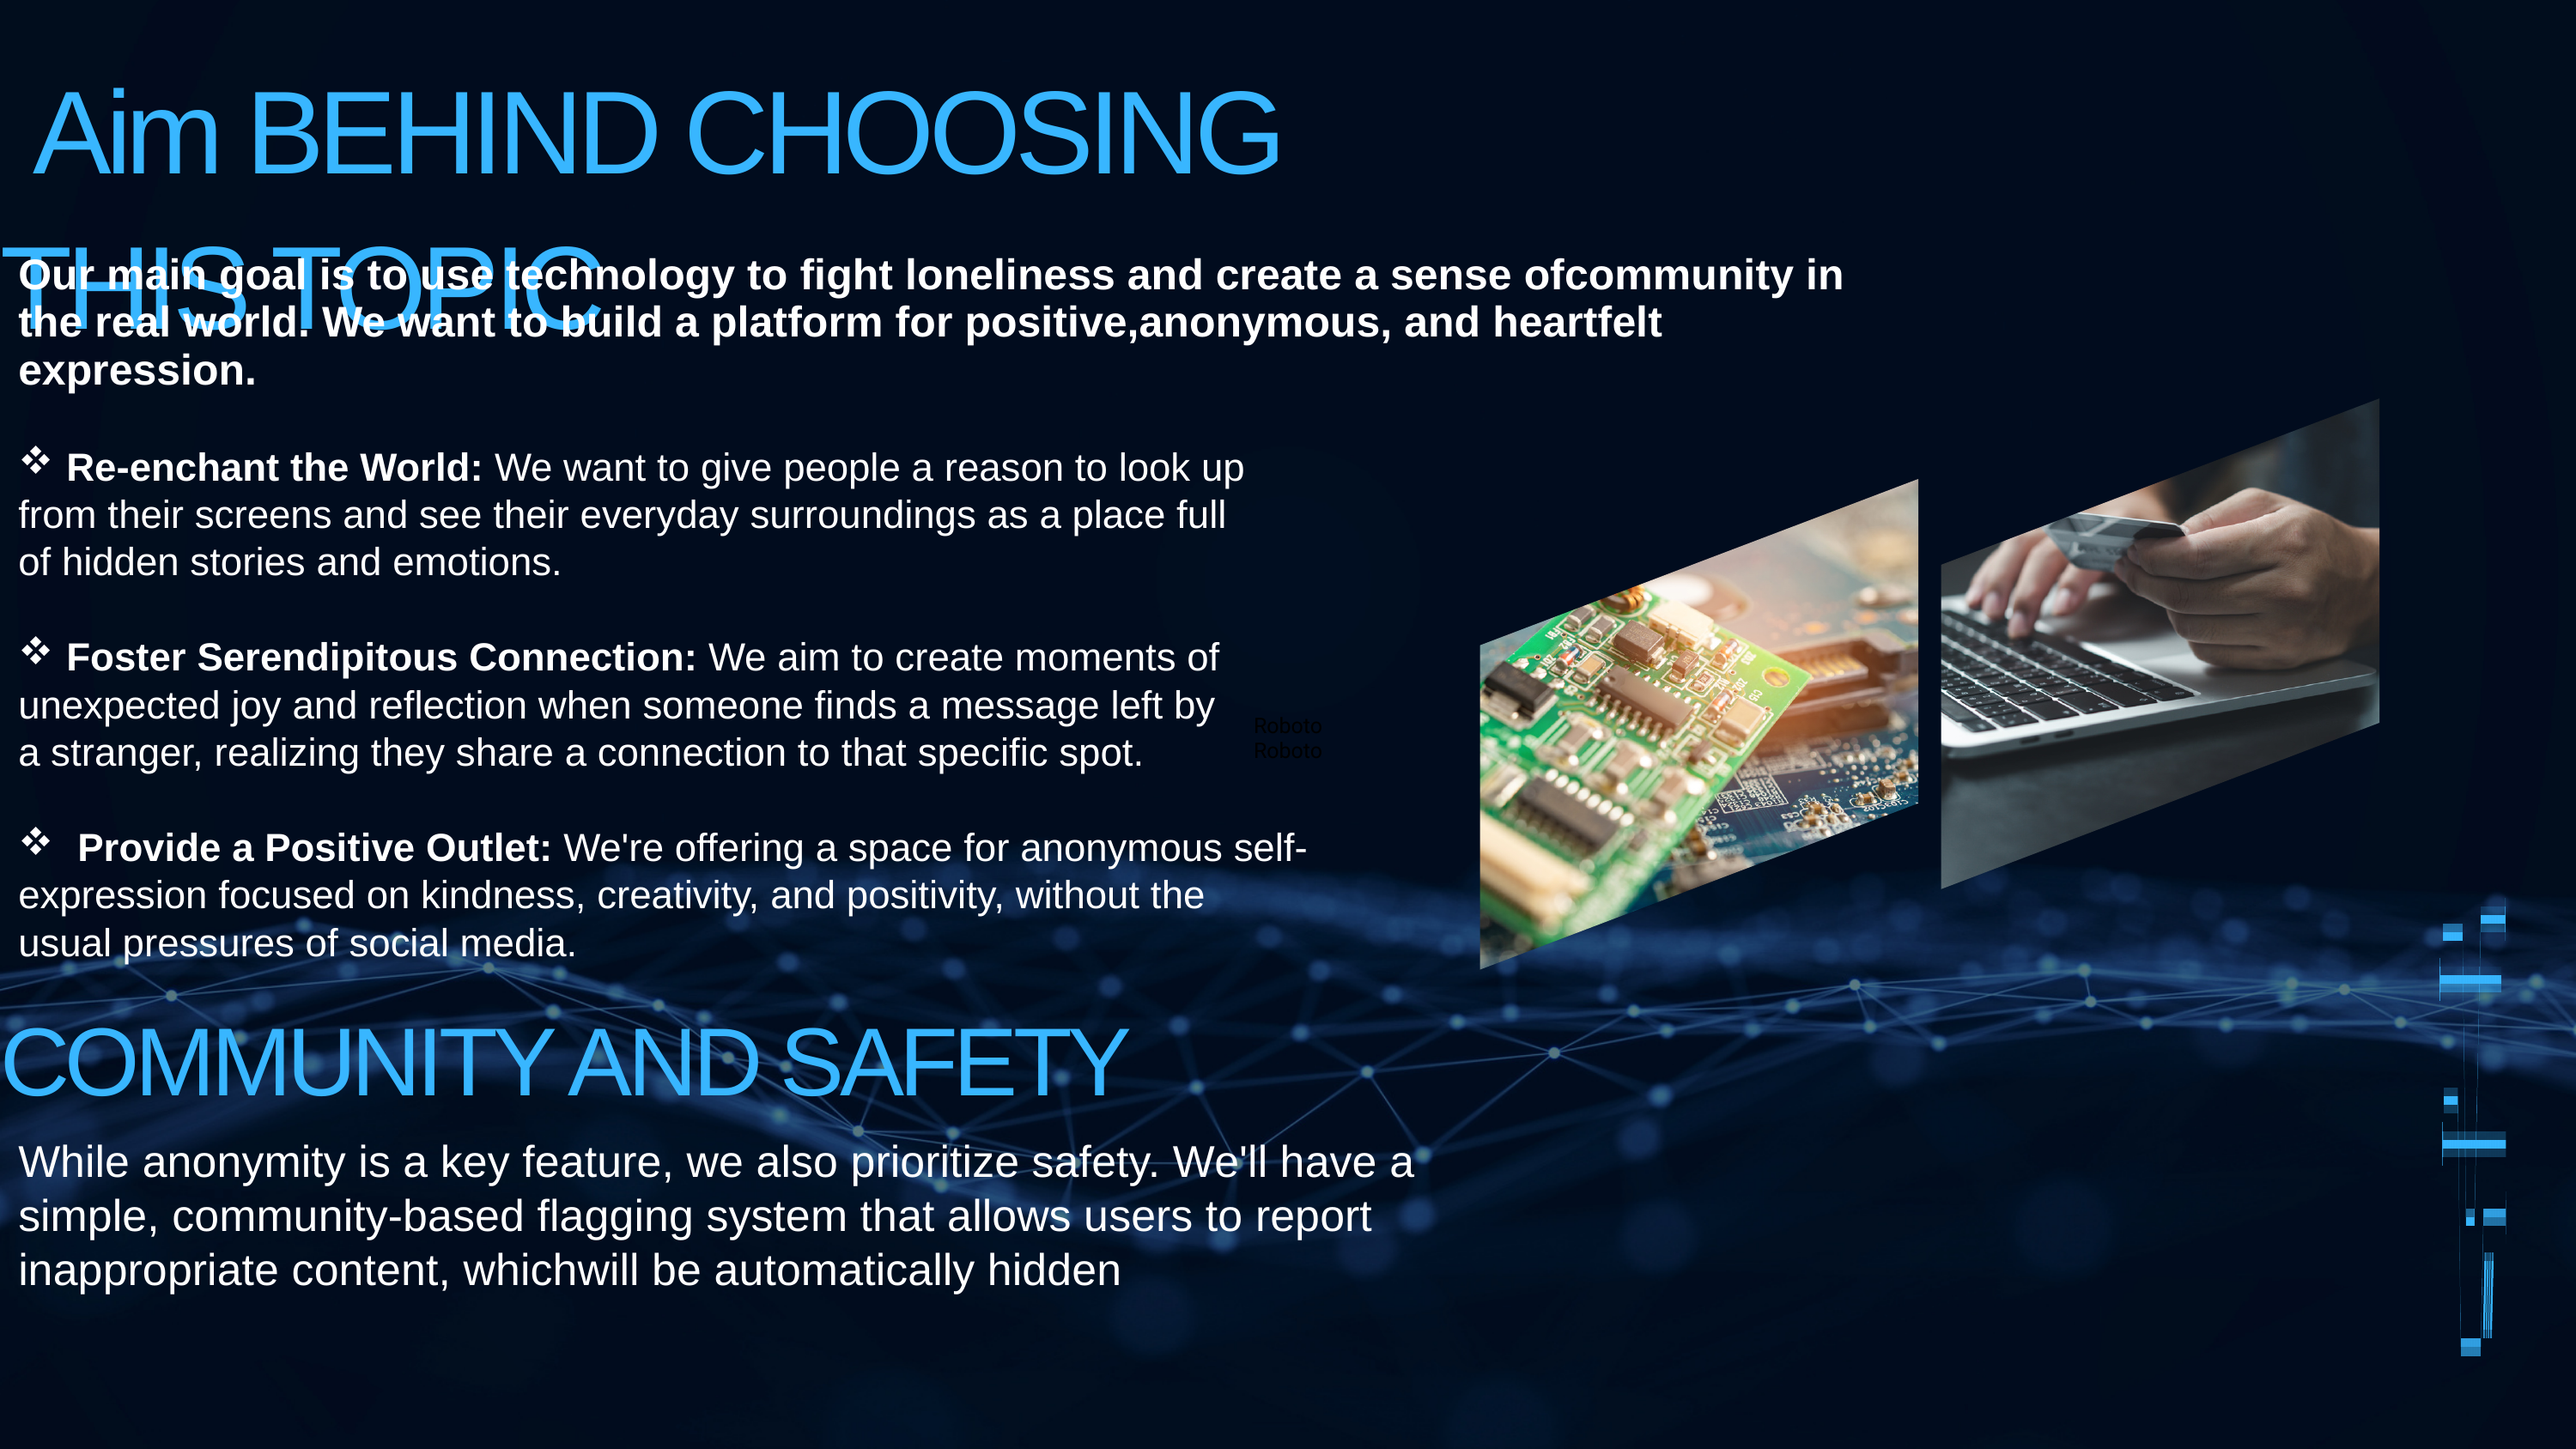

Aim BEHIND CHOOSING THIS TOPIC
Our main goal is to use technology to fight loneliness and create a sense ofcommunity in the real world. We want to build a platform for positive,anonymous, and heartfelt expression.

Re-enchant the World: We want to give people a reason to look up
from their screens and see their everyday surroundings as a place full
of hidden stories and emotions.

Foster Serendipitous Connection: We aim to create moments of
unexpected joy and reflection when someone finds a message left by
a stranger, realizing they share a connection to that specific spot.

 Provide a Positive Outlet: We're offering a space for anonymous self-
expression focused on kindness, creativity, and positivity, without the
usual pressures of social media.

Roboto
Roboto
COMMUNITY AND SAFETY

While anonymity is a key feature, we also prioritize safety. We'll have a
simple, community-based flagging system that allows users to report
inappropriate content, whichwill be automatically hidden